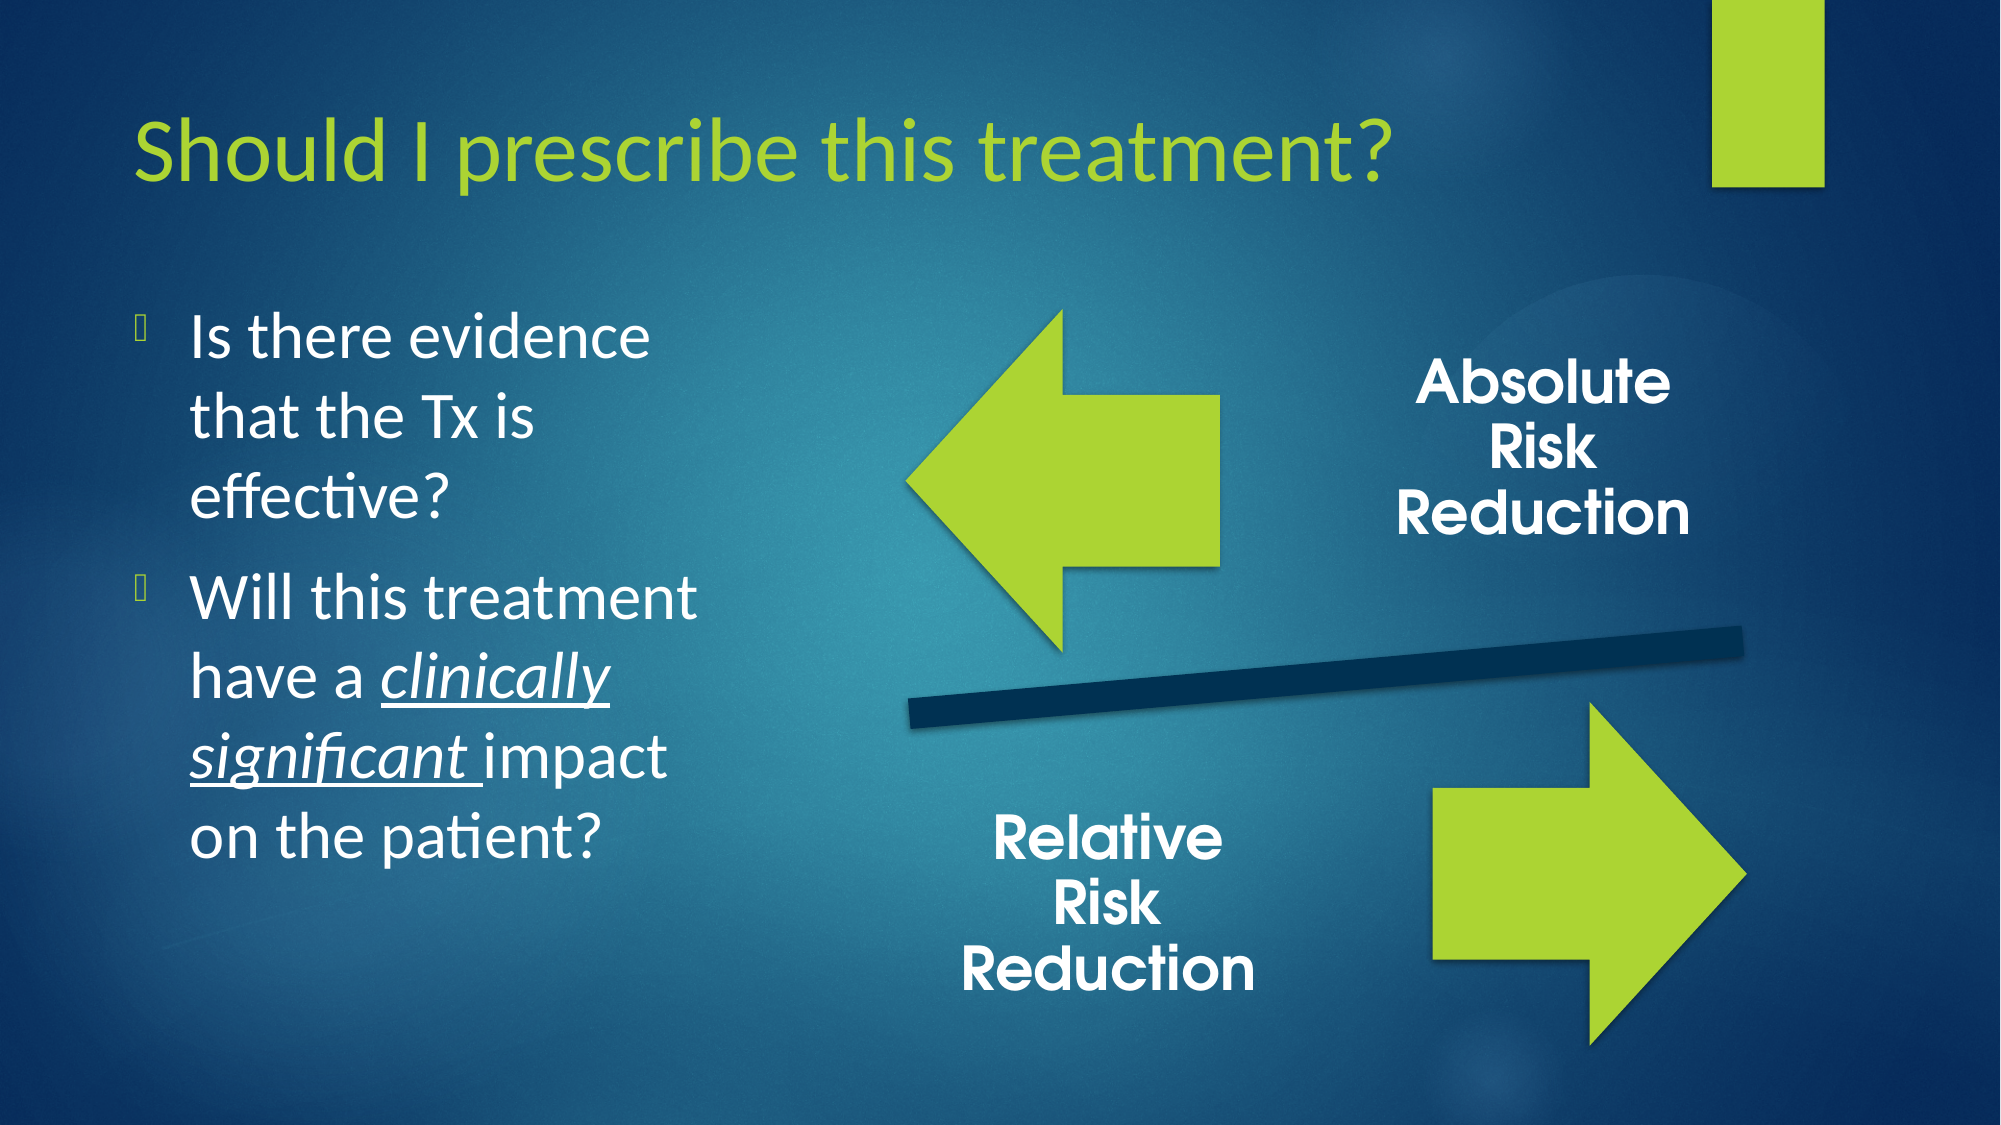

# Should I prescribe this treatment?
Is there evidence that the Tx is effective?
Will this treatment have a clinically significant impact on the patient?
Absolute Risk Reduction

Relative Risk
Reduction